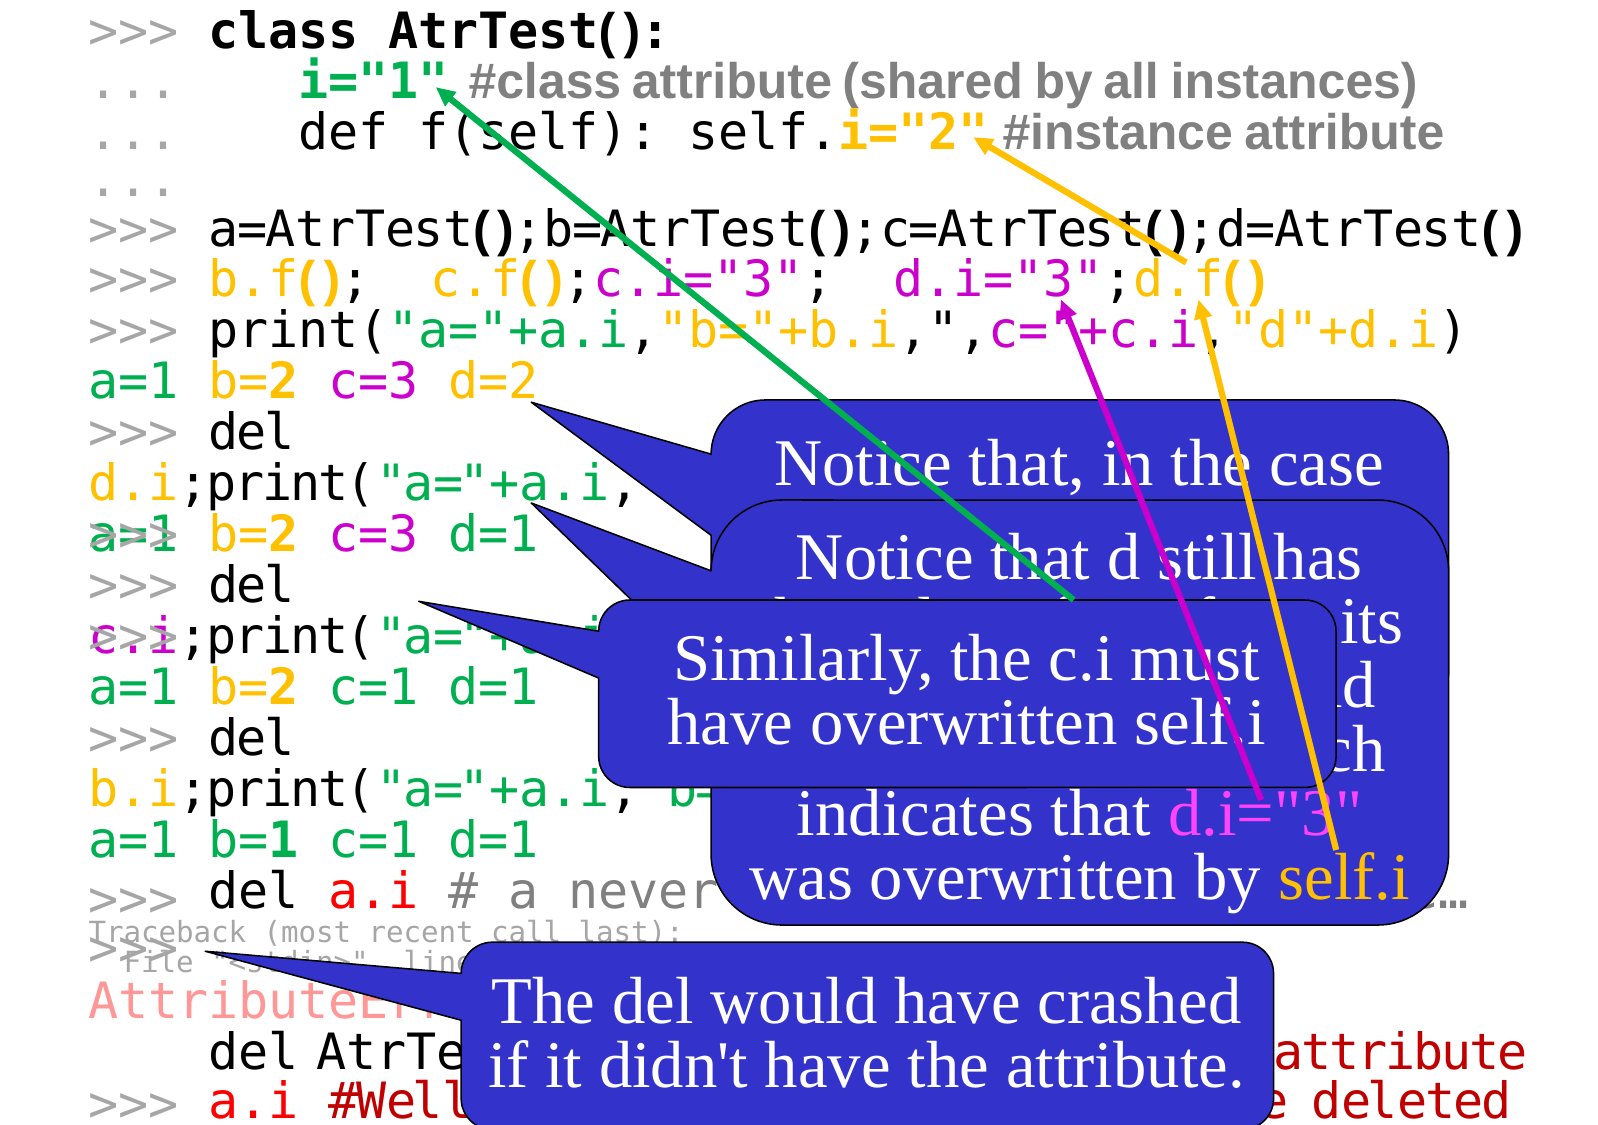

>>> class AtrTest( ):
...    i="1" #class attribute (shared by all instances)
...    def f(self): self.i="2" #instance attribute

>>> a=AtrTest( );b=AtrTest( );c=AtrTest( );d=AtrTest( )
>>> b.f( );  c.f( );c.i="3";  d.i="3";d.f( )
>>> print("a="+a.i,"b="+b.i,",c="+c.i,"d"+d.i)
a=1 b=2 c=3 d=2
>>> del d.i;print("a="+a.i,"b="+b.i,"c="+c.i,"d="+d.i)
a=1 b=2 c=3 d=1
>>> del c.i;print("a="+a.i,"b="+b.i,"c="+c.i,"d="+d.i)
a=1 b=2 c=1 d=1
>>> del b.i;print("a="+a.i,"b="+b.i,"c="+c.i,"d="+d.i)
a=1 b=1 c=1 d=1
>>> del a.i # a never had its own i attribute…
Traceback (most recent call last):
  File "<stdin>", line 1, in <module>
AttributeError: i
>>> del AtrTest.i # But the class has an i attribute
>>> a.i #Well, it had an attribute until we deleted it
Traceback (most recent call last):
  File "<stdin>", line 1, in <module>
AttributeError: 'AtrTest' object has no attribute 'i'

>>>
...
...
...
>>>
>>>
>>>

>>>

>>>

>>>

>>>

>>>
>>>

>>>
Notice that, in the case of each object, the last value assigned to i is the one that printed here.
Notice that d still has the value of "1" from its class. The point: it did not become "3", which indicates that d.i="3" was overwritten by self.i
Similarly, the c.i must have overwritten self.i
The del would have crashed if it didn't have the attribute.